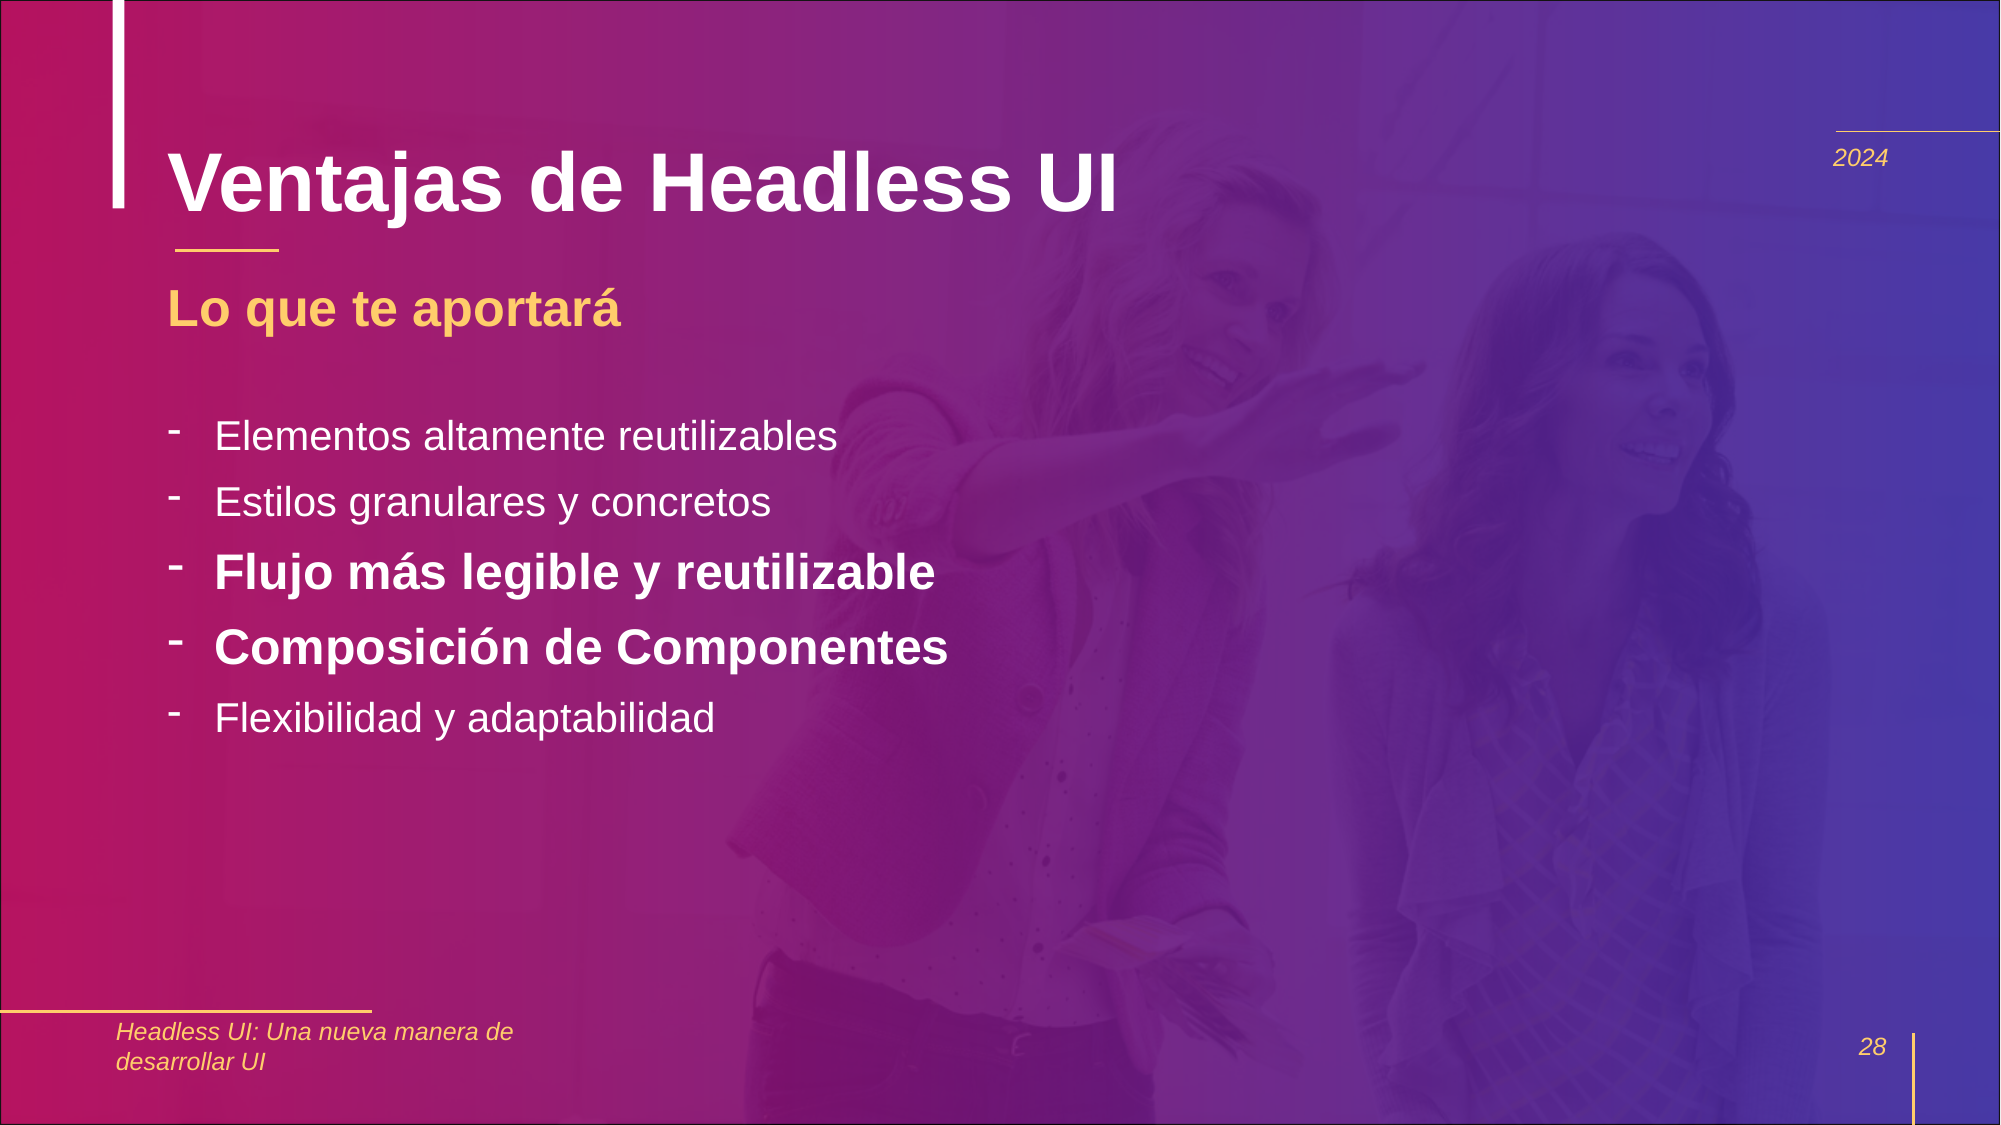

# Ventajas de Headless UI
2024
Lo que te aportará
Elementos altamente reutilizables
Estilos granulares y concretos
Flujo más legible y reutilizable
Composición de Componentes
Flexibilidad y adaptabilidad
Headless UI: Una nueva manera de desarrollar UI
28